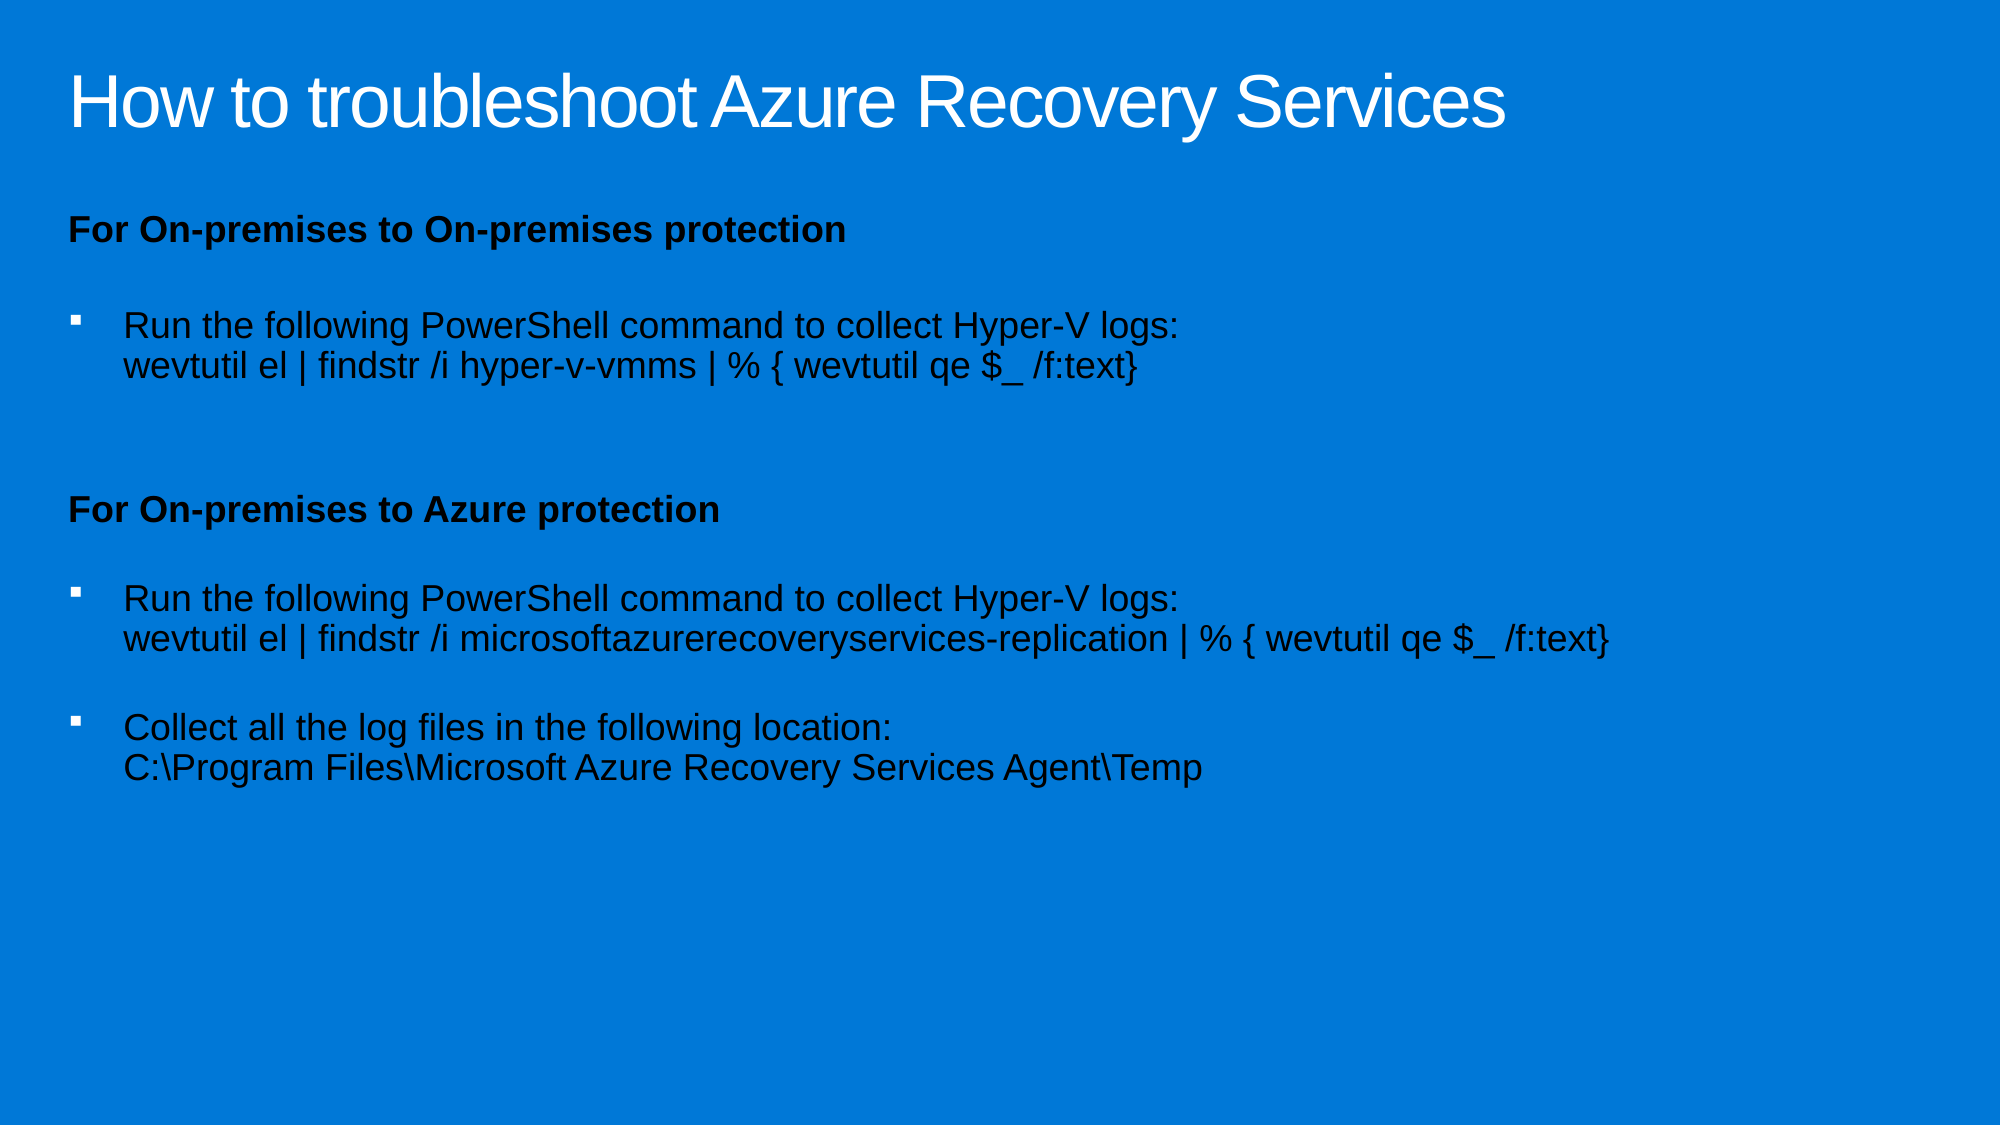

# How to troubleshoot Azure Recovery Services
For On-premises to On-premises protection

Run the following PowerShell command to collect Hyper-V logs:
wevtutil el | findstr /i hyper-v-vmms | % { wevtutil qe $_ /f:text}

For On-premises to Azure protection
Run the following PowerShell command to collect Hyper-V logs:
wevtutil el | findstr /i microsoftazurerecoveryservices-replication | % { wevtutil qe $_ /f:text}
Collect all the log files in the following location:
C:\Program Files\Microsoft Azure Recovery Services Agent\Temp